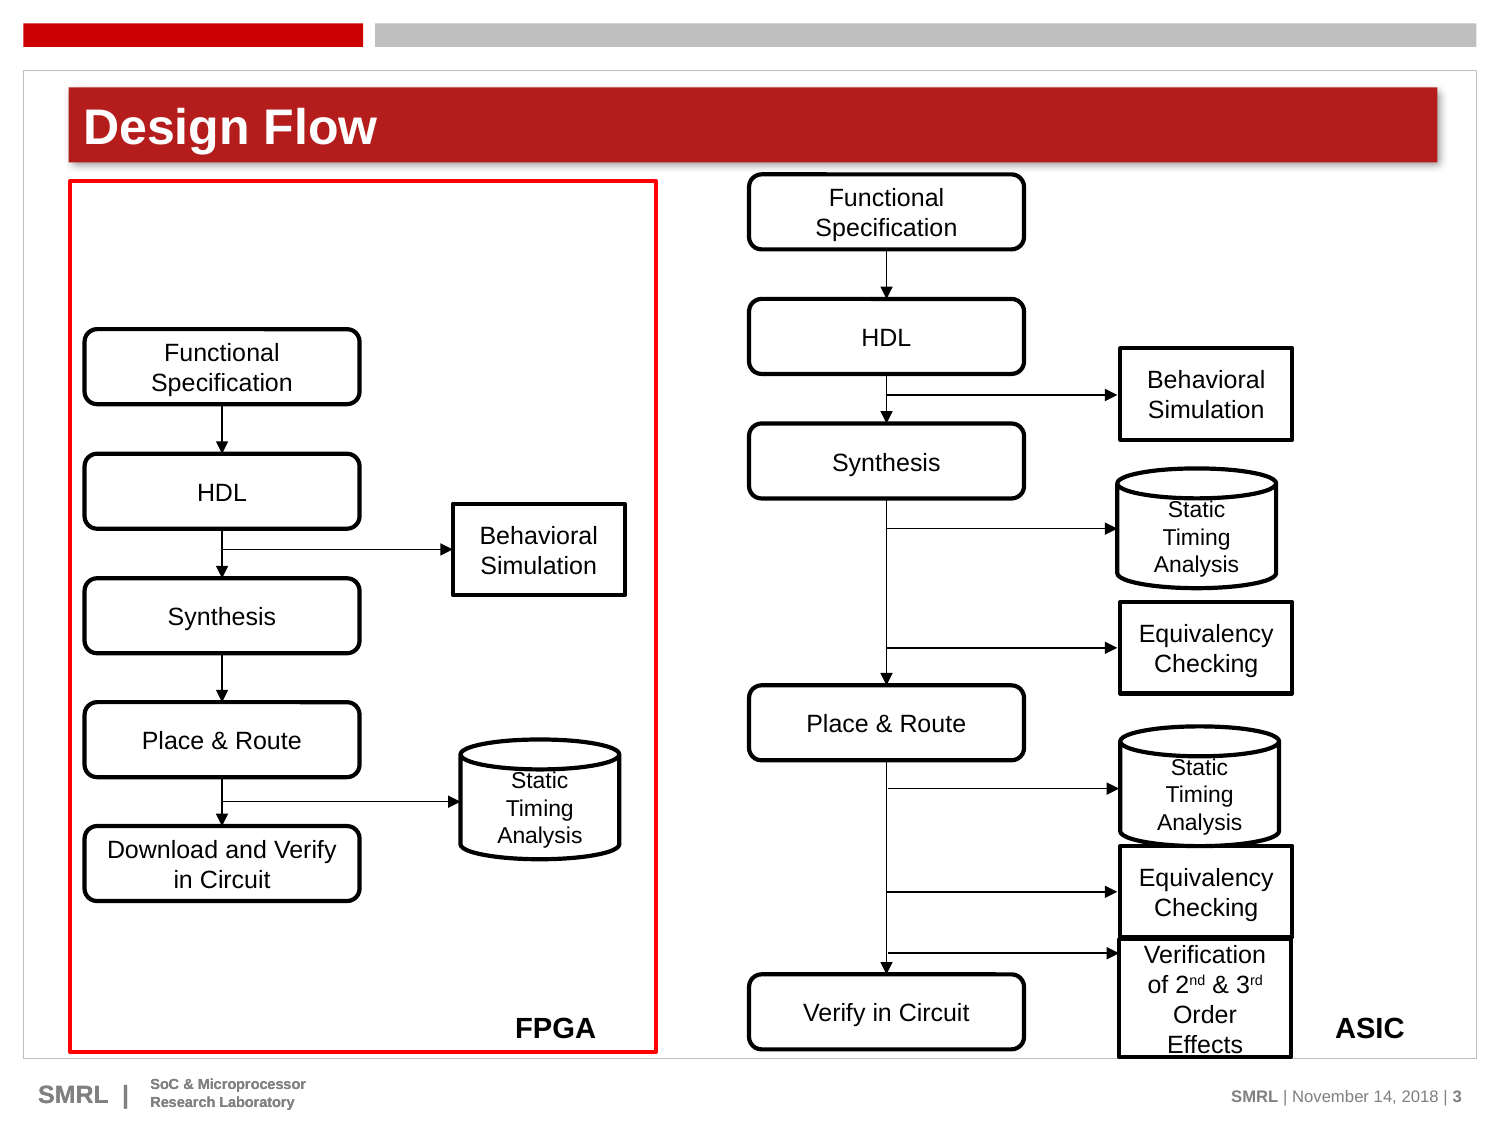

# Design Flow
Functional Specification
HDL
Behavioral Simulation
Synthesis
Static Timing Analysis
Equivalency Checking
Place & Route
Static Timing Analysis
Equivalency Checking
Verification of 2nd & 3rd Order Effects
Verify in Circuit

Functional Specification
HDL
Behavioral Simulation
Synthesis
Place & Route
Static Timing Analysis
Download and Verify in Circuit
ASIC
FPGA